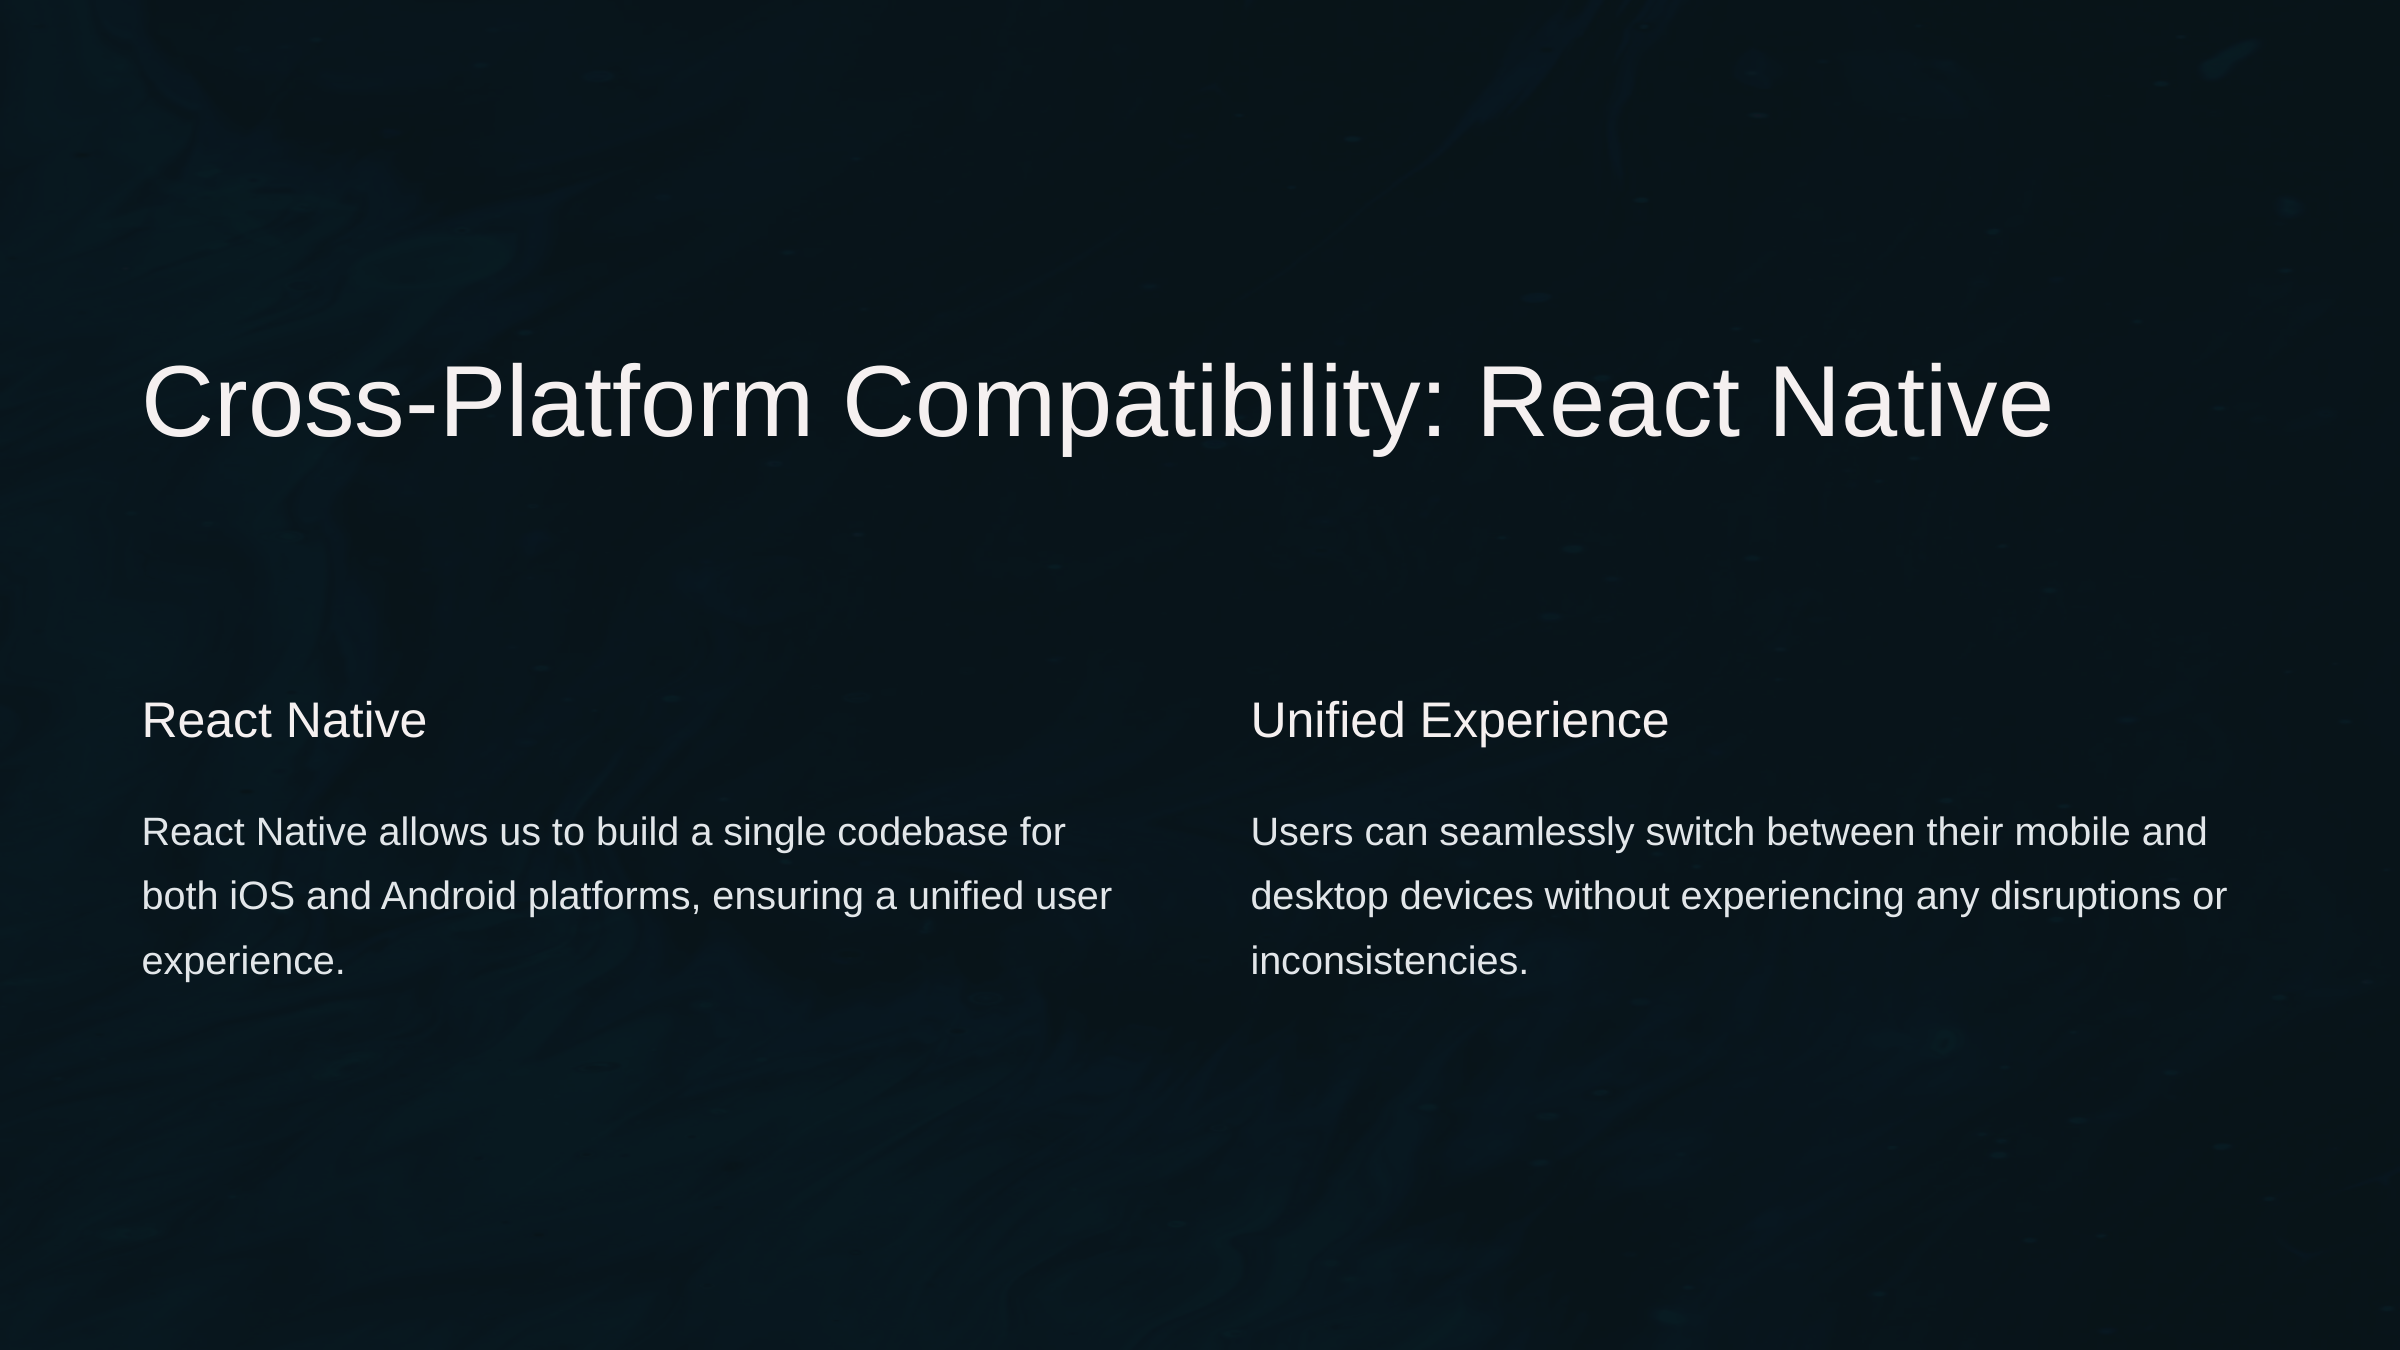

Cross-Platform Compatibility: React Native
React Native
Unified Experience
React Native allows us to build a single codebase for both iOS and Android platforms, ensuring a unified user experience.
Users can seamlessly switch between their mobile and desktop devices without experiencing any disruptions or inconsistencies.